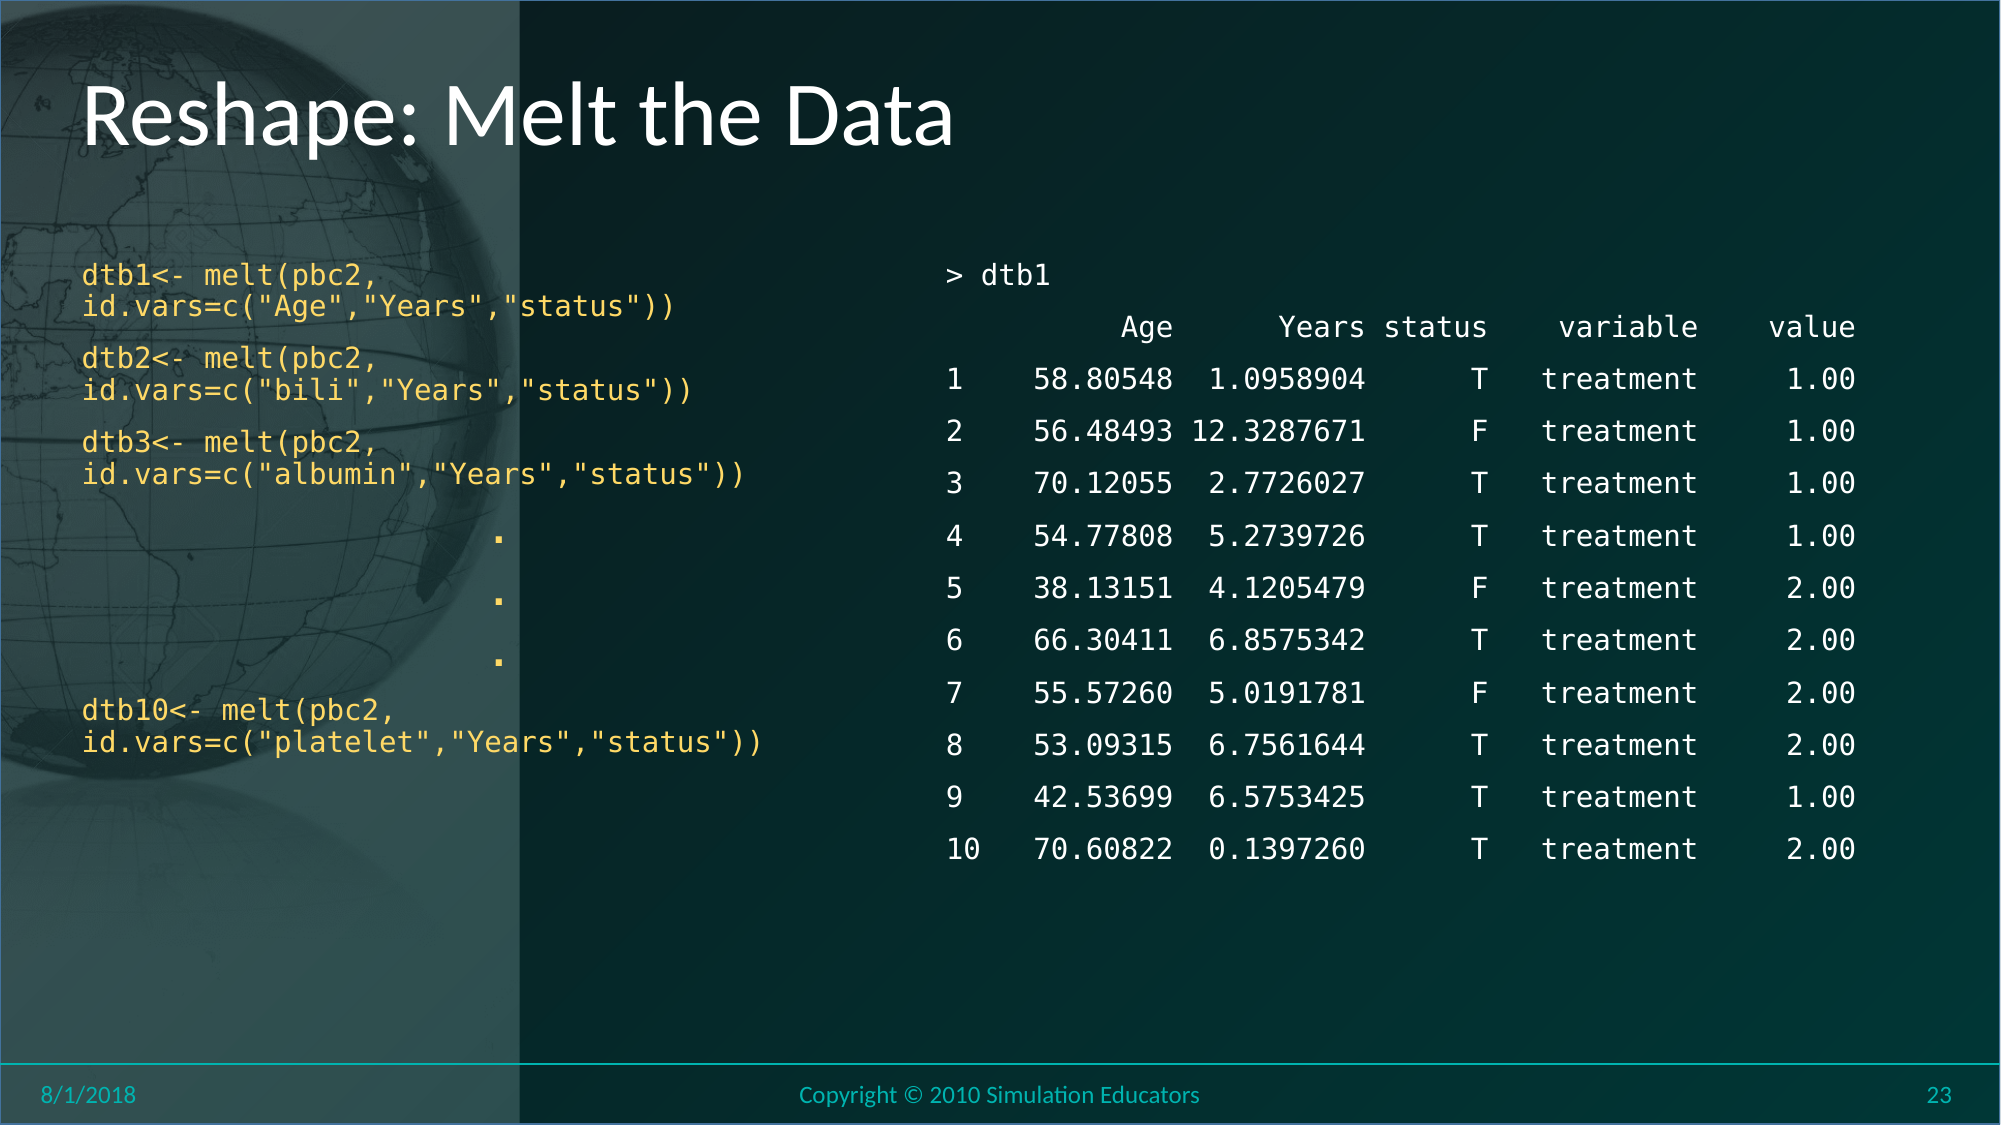

# Reshape: Melt the Data
dtb1<- melt(pbc2, 	id.vars=c("Age","Years","status"))
dtb2<- melt(pbc2, 	id.vars=c("bili","Years","status"))
dtb3<- melt(pbc2, 	id.vars=c("albumin","Years","status"))
.
.
.
dtb10<- melt(pbc2, 	id.vars=c("platelet","Years","status"))
> dtb1
          Age      Years status    variable    value
1    58.80548  1.0958904      T   treatment     1.00
2    56.48493 12.3287671      F   treatment     1.00
3    70.12055  2.7726027      T   treatment     1.00
4    54.77808  5.2739726      T   treatment     1.00
5    38.13151  4.1205479      F   treatment     2.00
6    66.30411  6.8575342      T   treatment     2.00
7    55.57260  5.0191781      F   treatment     2.00
8    53.09315  6.7561644      T   treatment     2.00
9    42.53699  6.5753425      T   treatment     1.00
10   70.60822  0.1397260      T   treatment     2.00
8/1/2018
Copyright © 2010 Simulation Educators
23